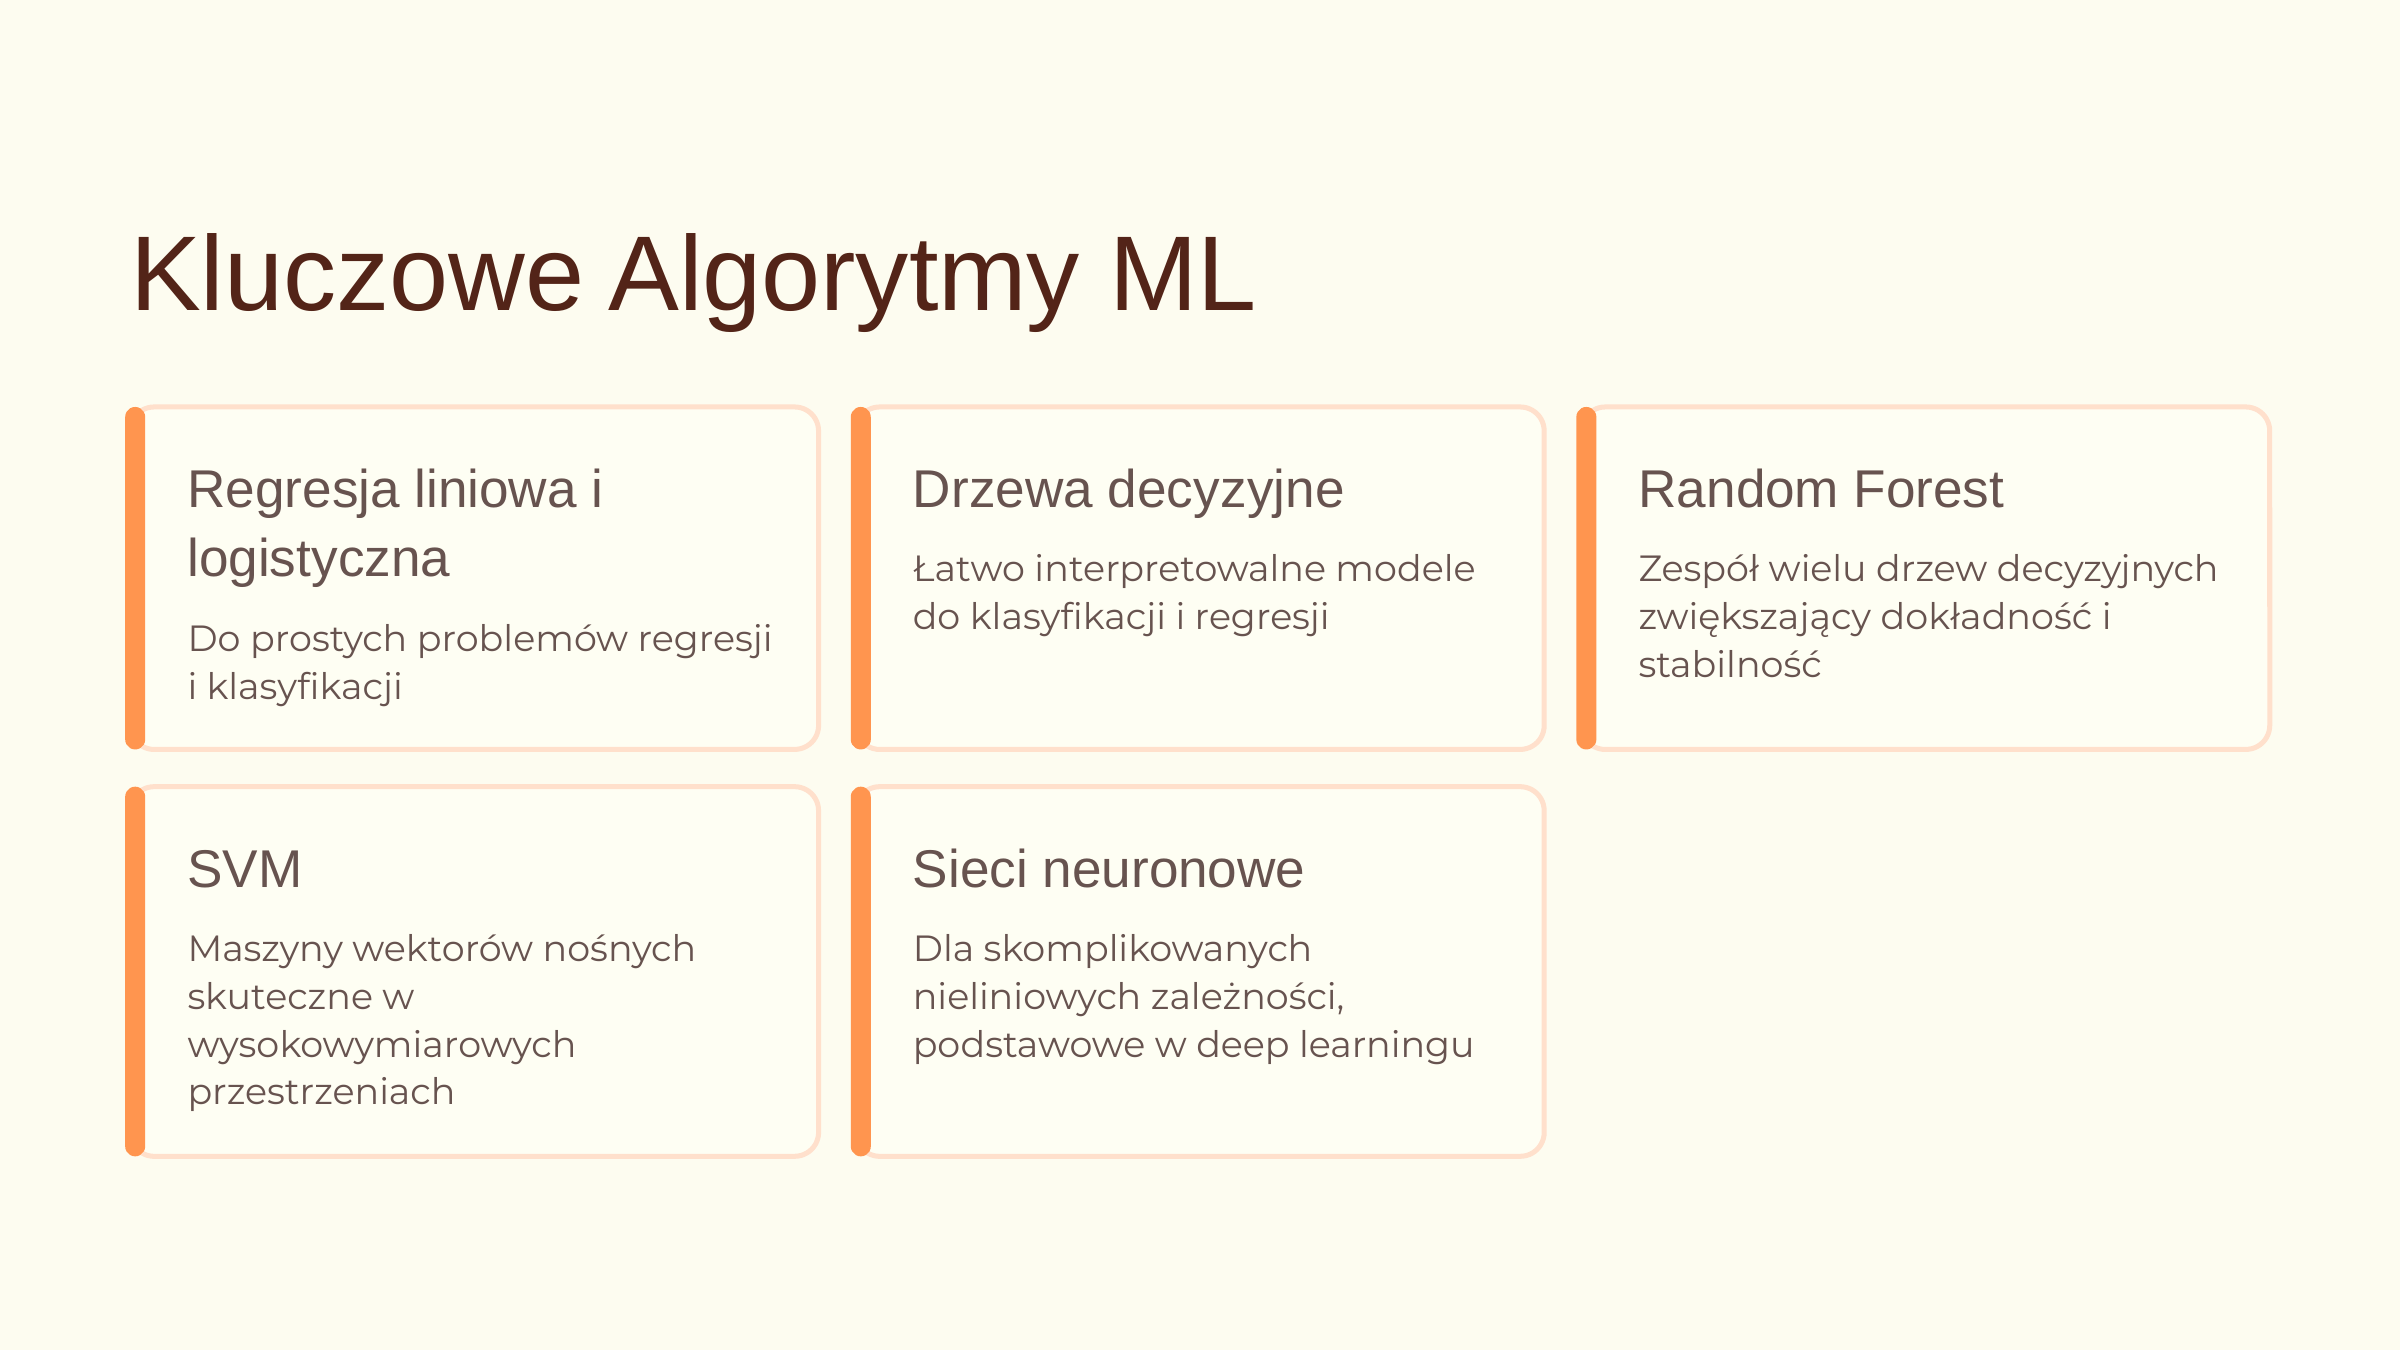

Kluczowe Algorytmy ML

Regresja liniowa i logistyczna
Drzewa decyzyjne
Random Forest
Łatwo interpretowalne modele do klasyfikacji i regresji
Zespół wielu drzew decyzyjnych zwiększający dokładność i stabilność
Do prostych problemów regresji i klasyfikacji

SVM
Sieci neuronowe
Maszyny wektorów nośnych skuteczne w wysokowymiarowych przestrzeniach
Dla skomplikowanych nieliniowych zależności, podstawowe w deep learningu